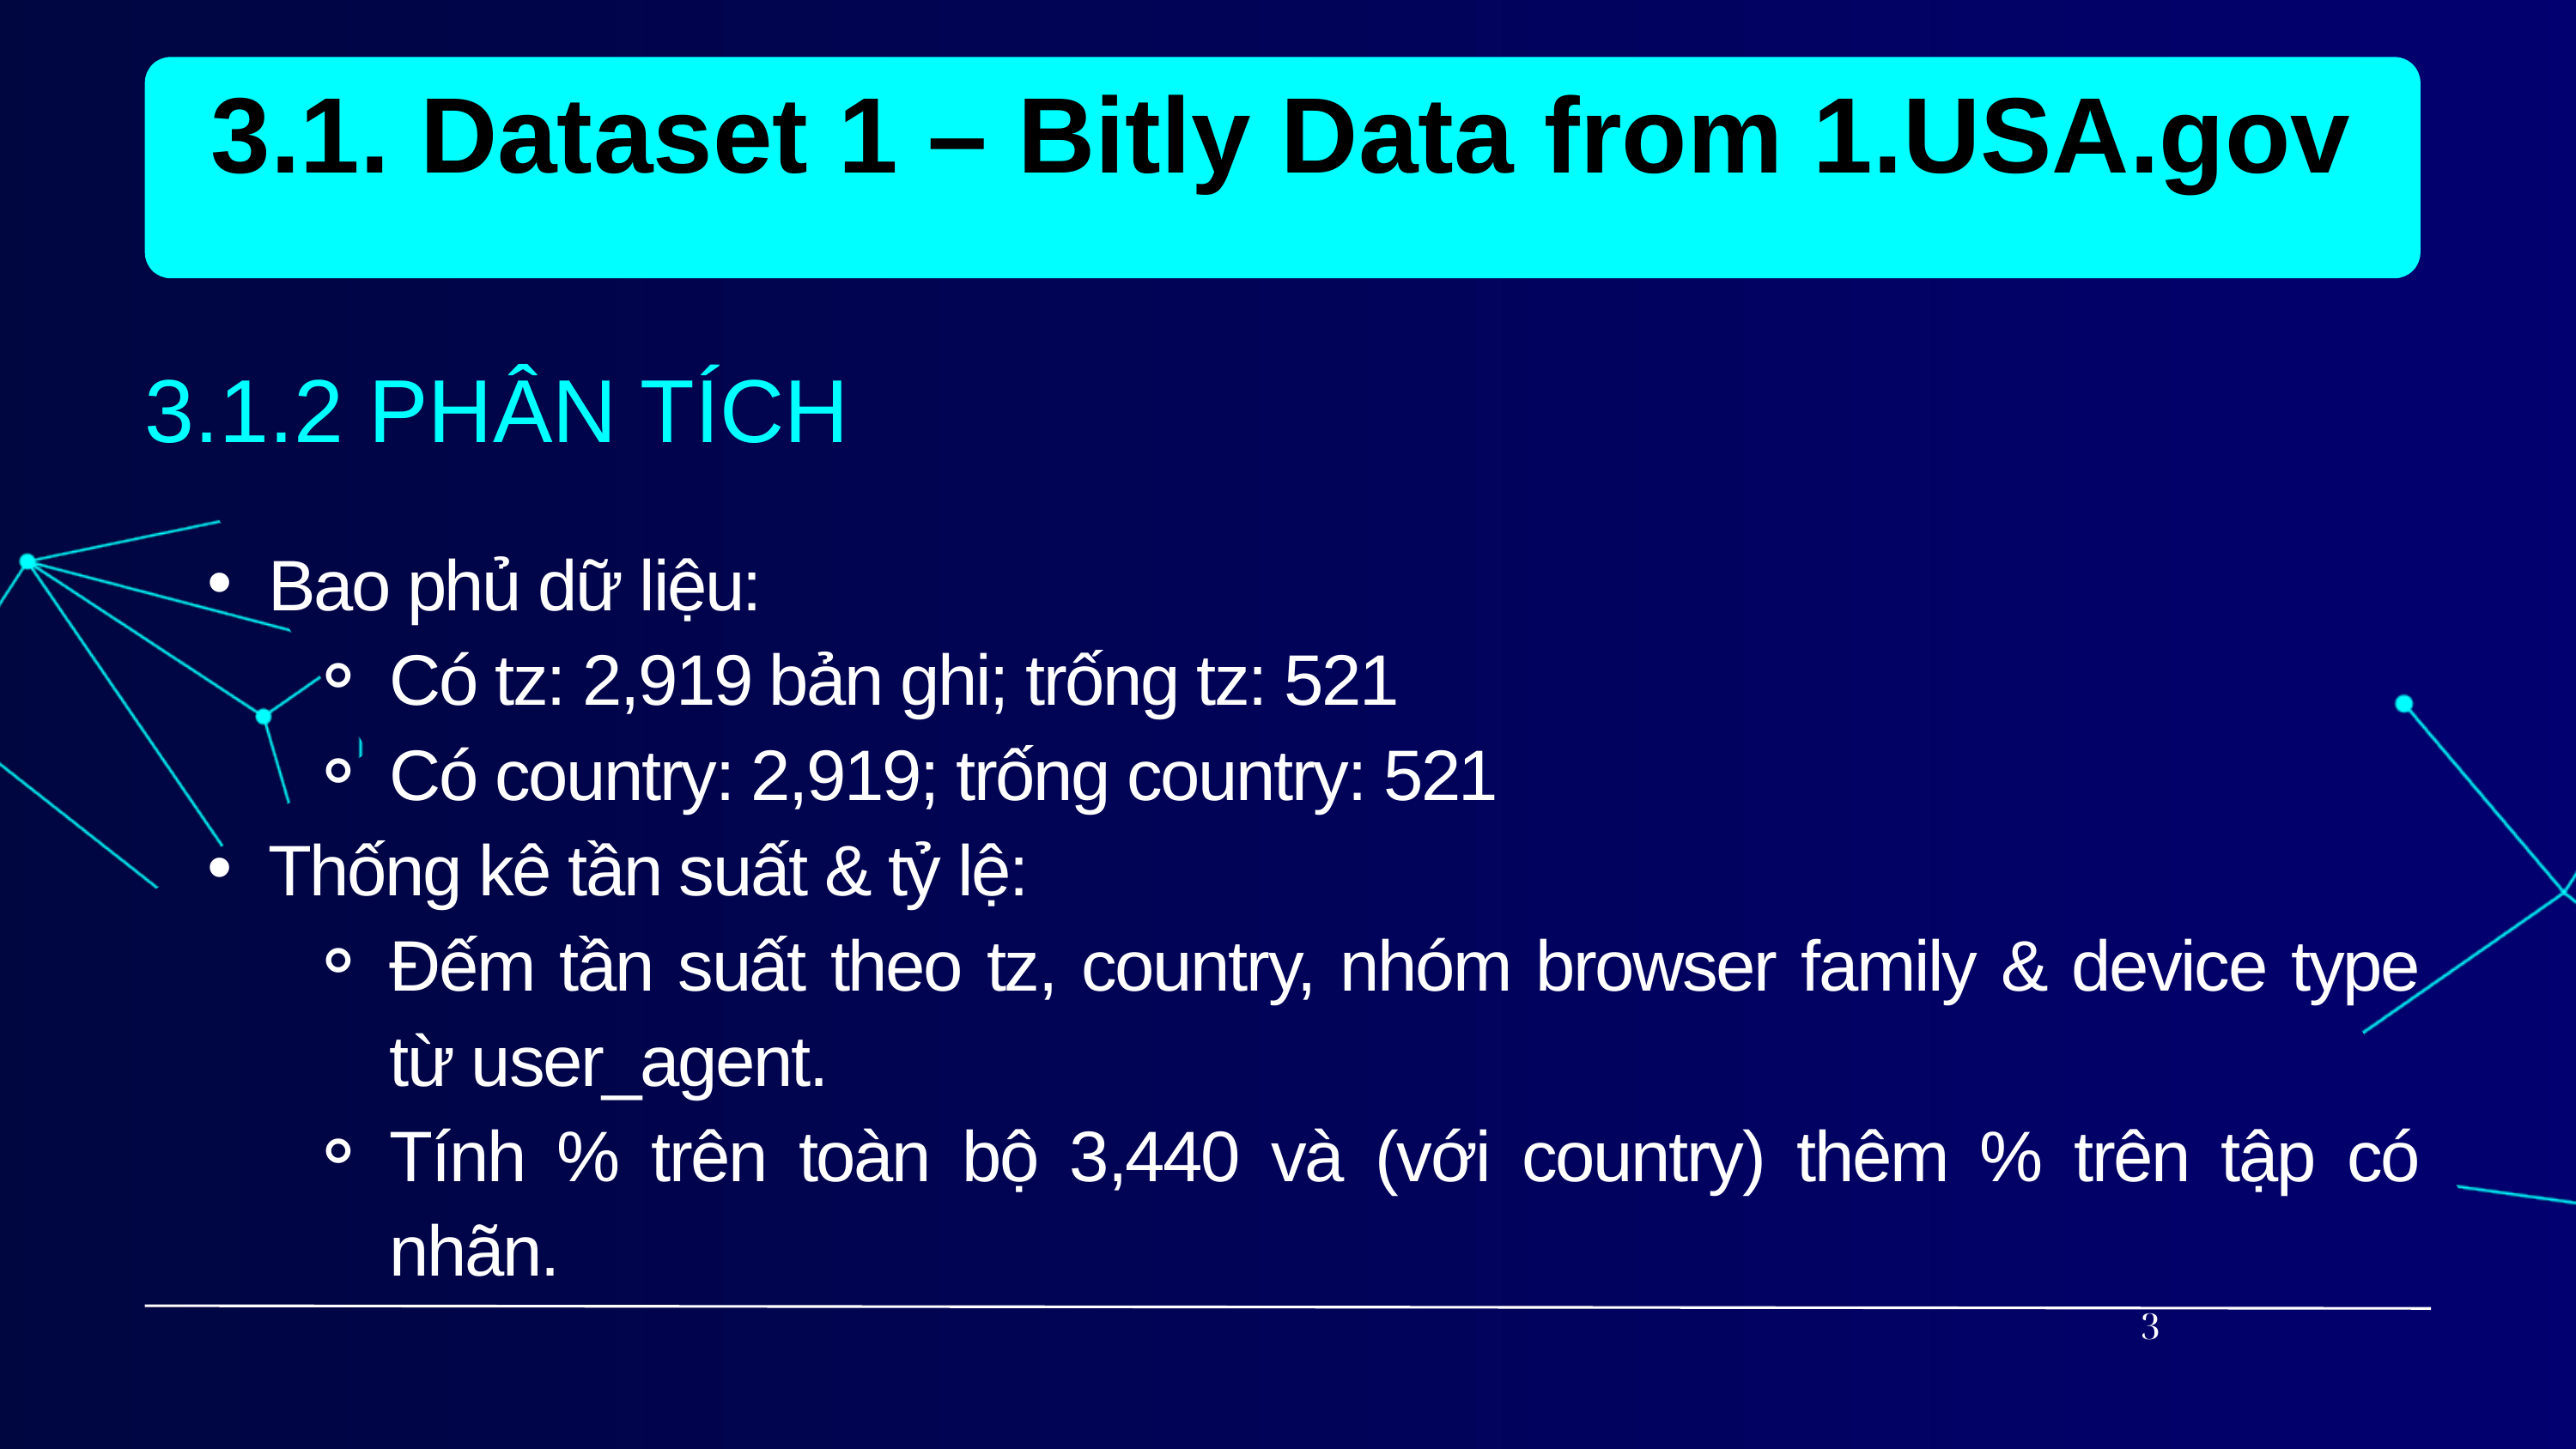

3.1. Dataset 1 – Bitly Data from 1.USA.gov
3.1.2 PHÂN TÍCH

Bao phủ dữ liệu:
Có tz: 2,919 bản ghi; trống tz: 521
Có country: 2,919; trống country: 521
Thống kê tần suất & tỷ lệ:
Đếm tần suất theo tz, country, nhóm browser family & device type từ user_agent.
Tính % trên toàn bộ 3,440 và (với country) thêm % trên tập có nhãn.

3